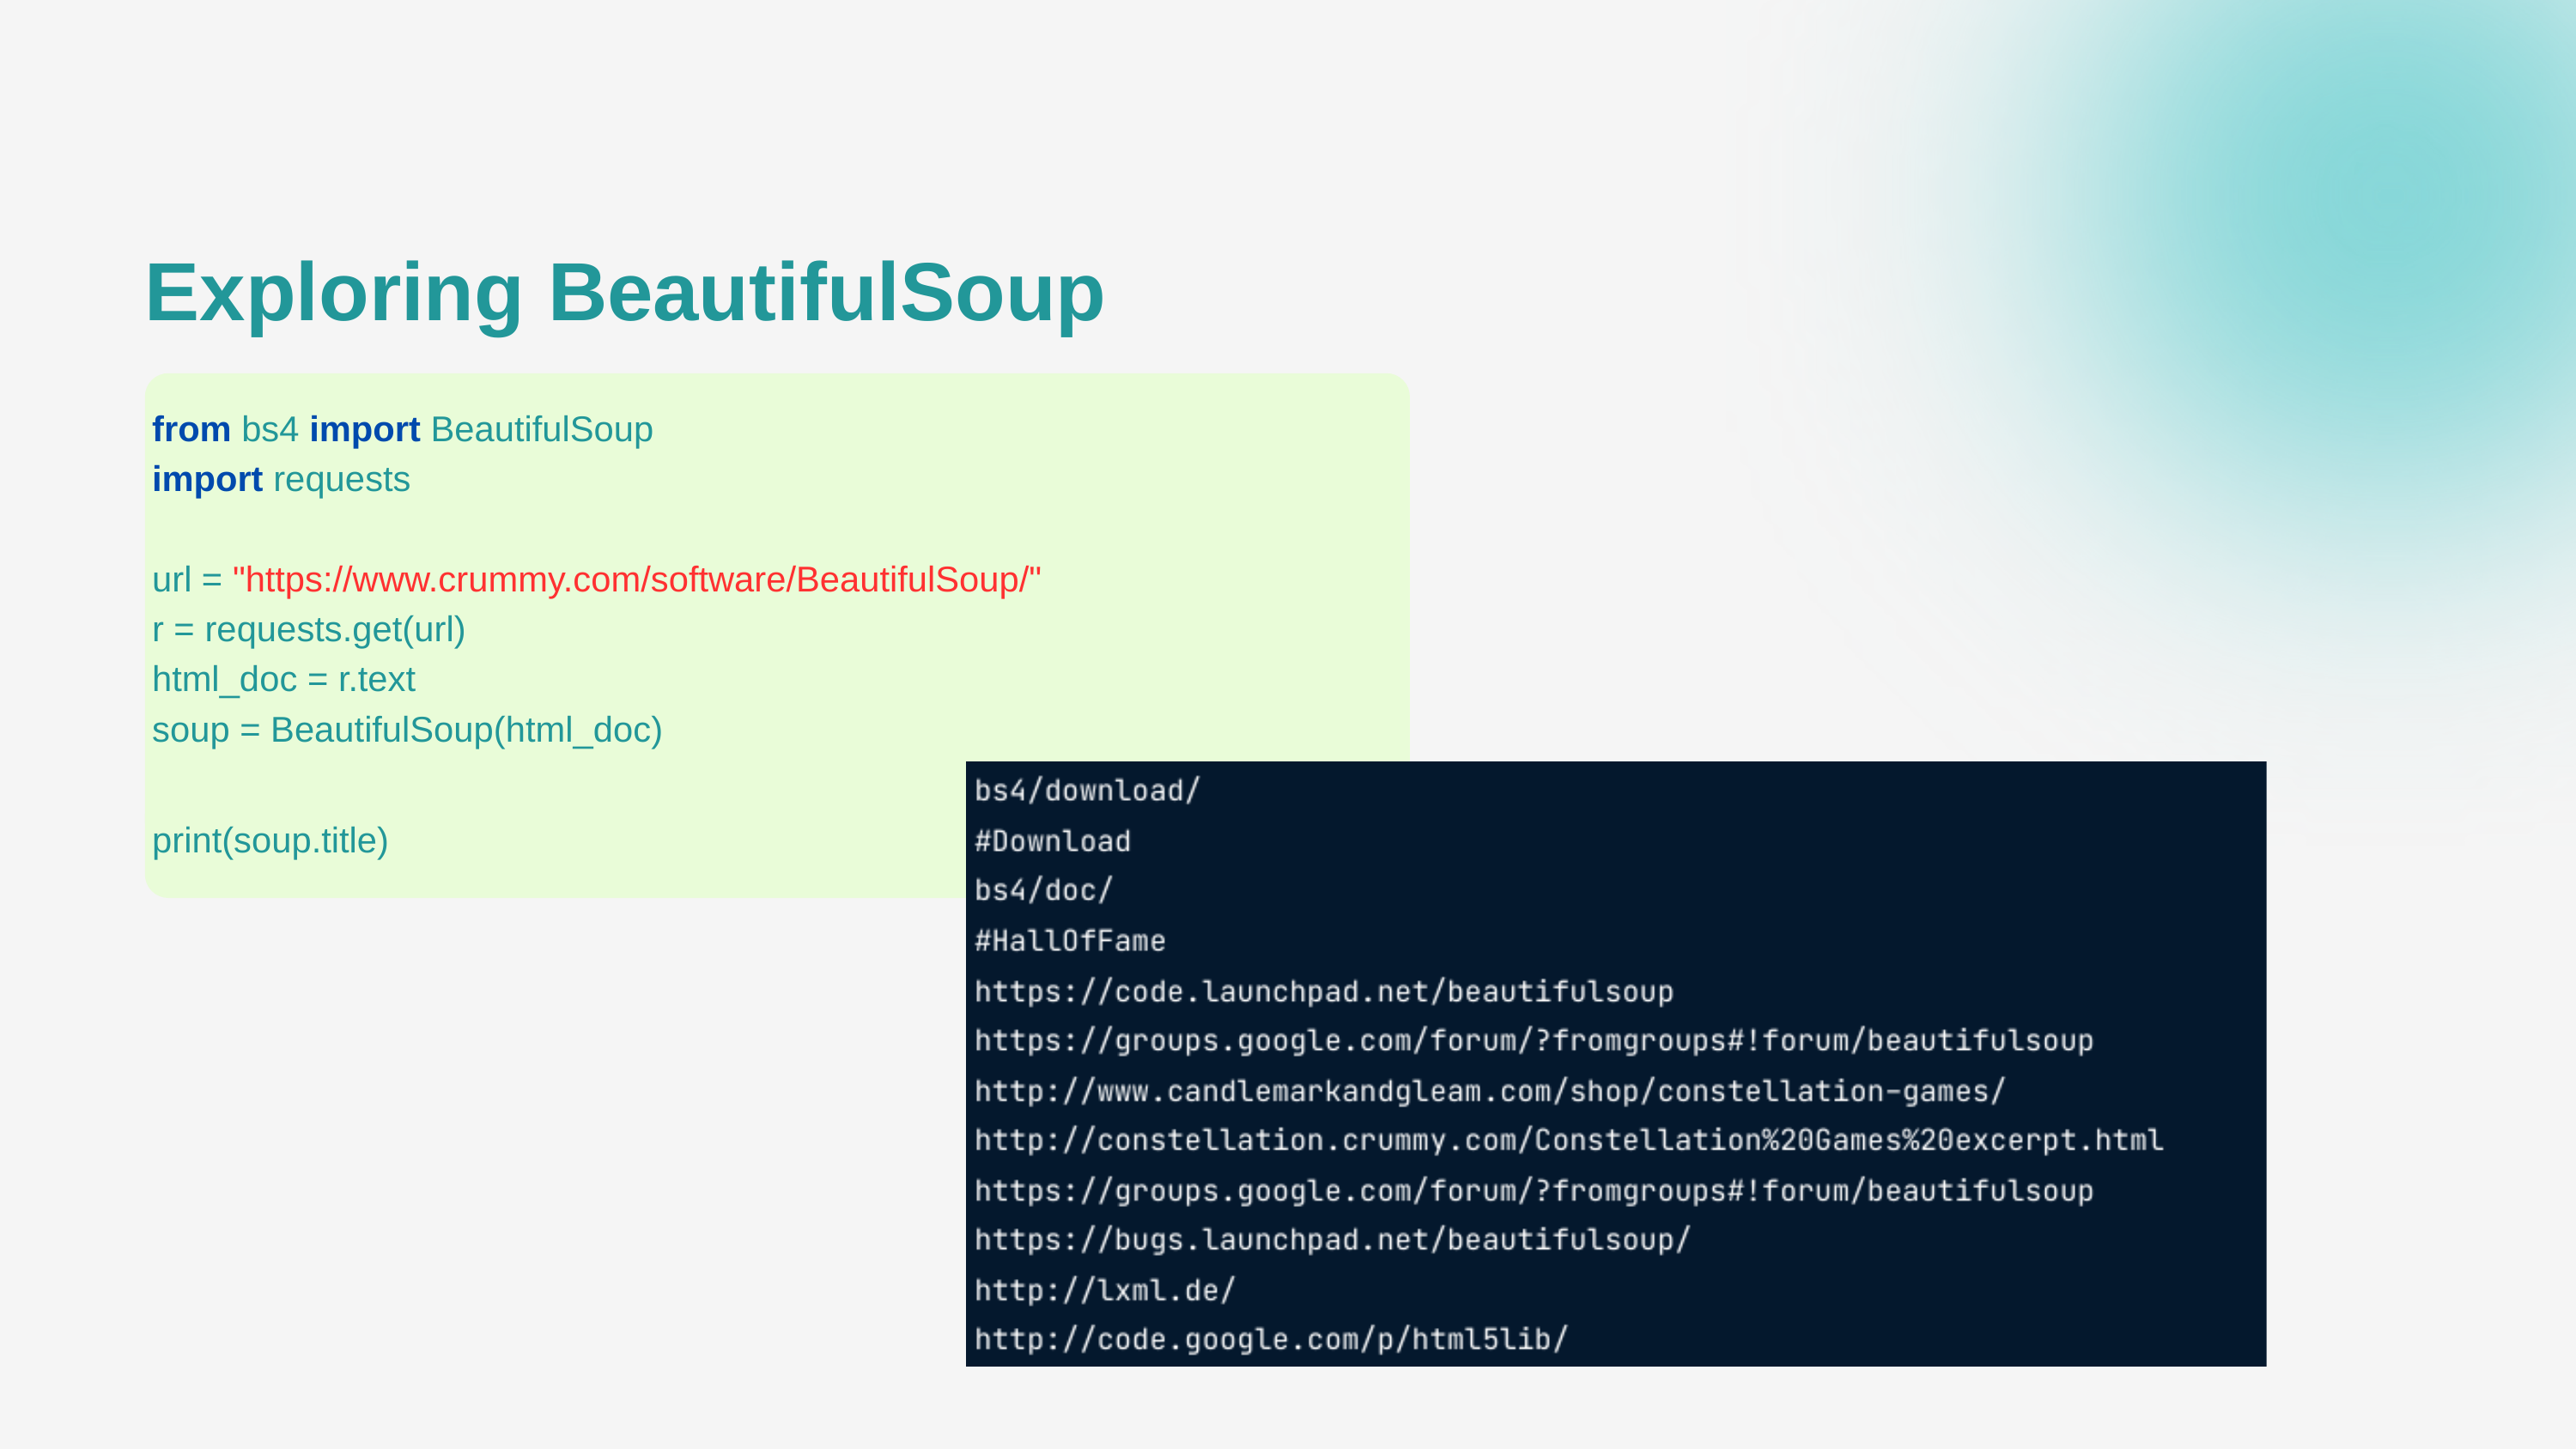

Exploring BeautifulSoup

from bs4 import BeautifulSoup
import requests

url = "https://www.crummy.com/software/BeautifulSoup/"
r = requests.get(url)
html_doc = r.text
soup = BeautifulSoup(html_doc)

print(soup.title)